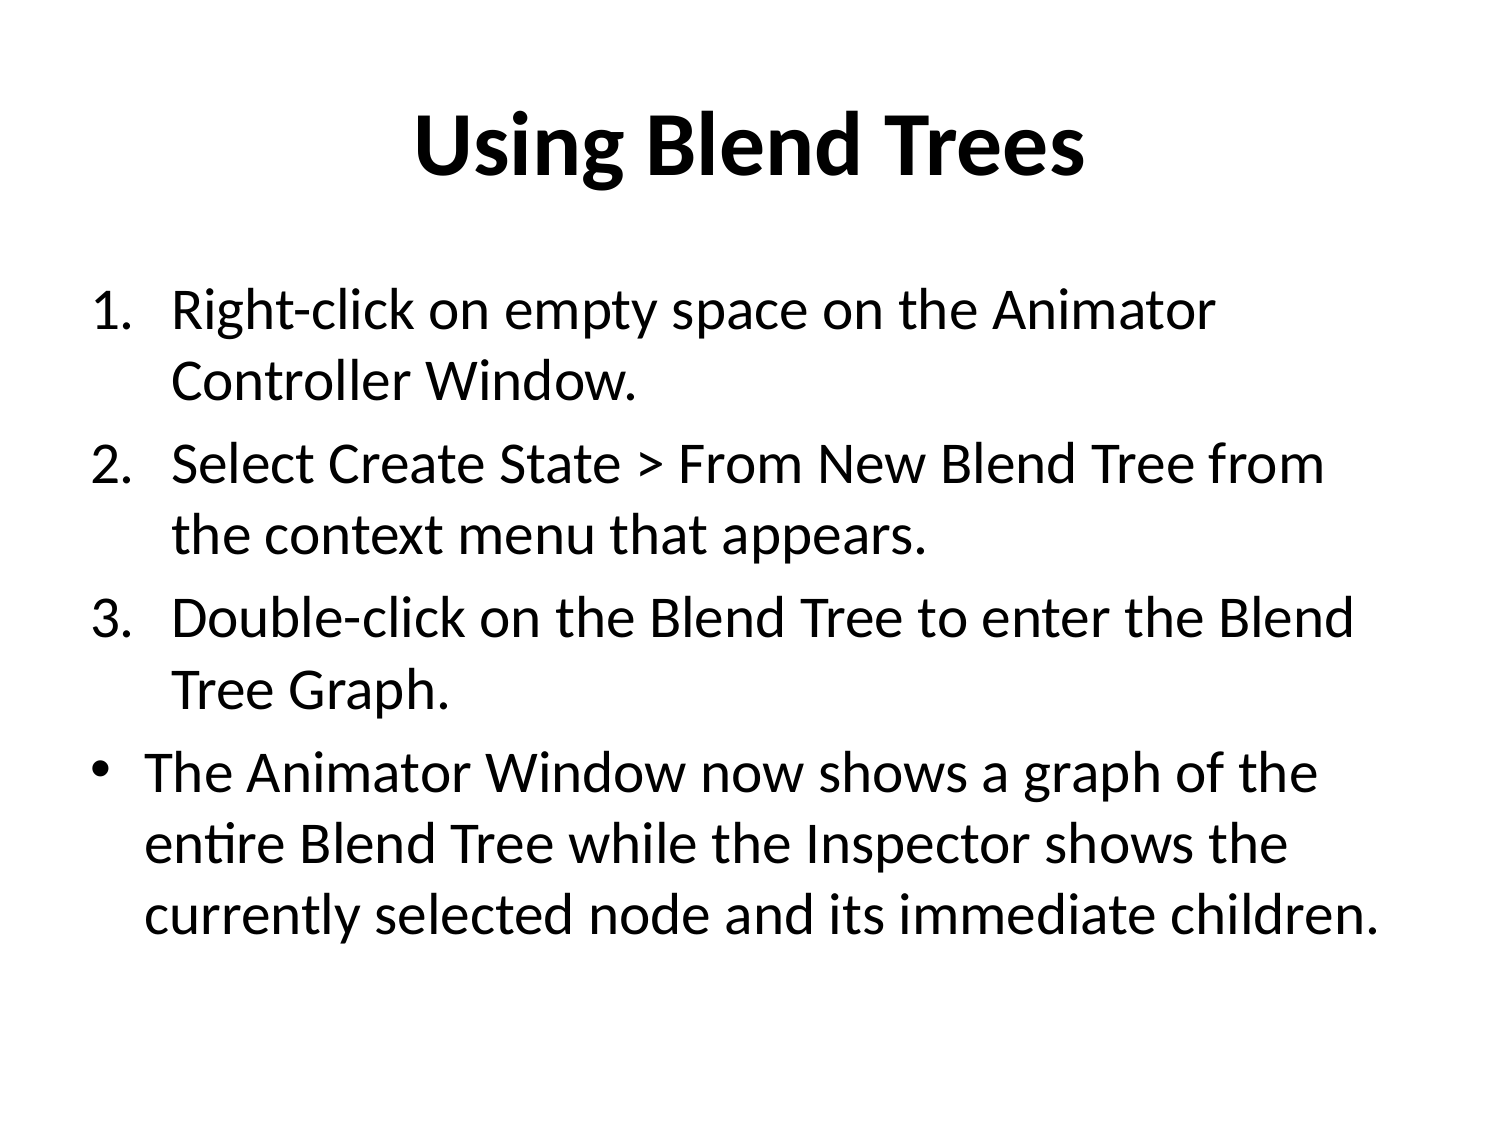

# Using Blend Trees
Right-click on empty space on the Animator Controller Window.
Select Create State > From New Blend Tree from the context menu that appears.
Double-click on the Blend Tree to enter the Blend Tree Graph.
The Animator Window now shows a graph of the entire Blend Tree while the Inspector shows the currently selected node and its immediate children.